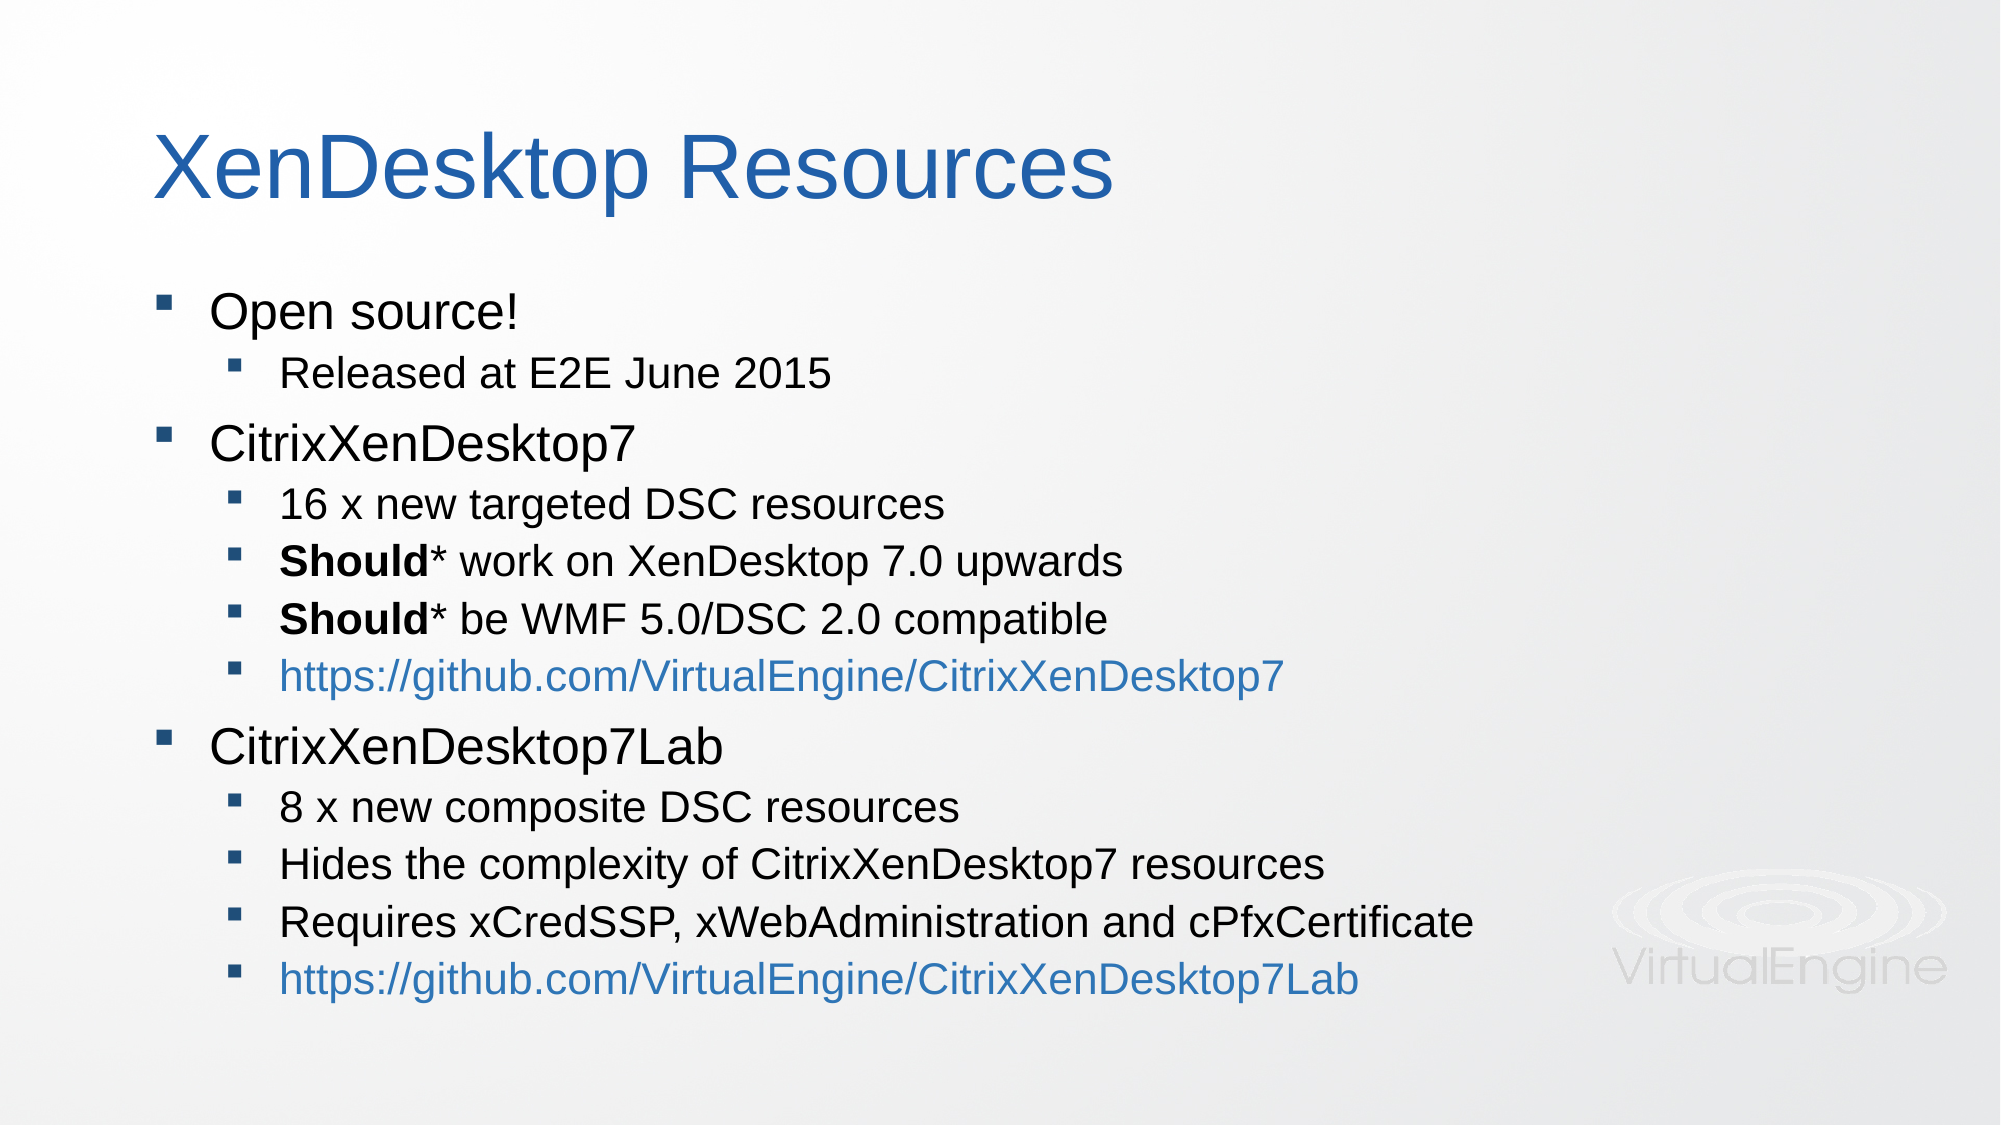

# XenDesktop Resources
Open source!
Released at E2E June 2015
CitrixXenDesktop7
16 x new targeted DSC resources
Should* work on XenDesktop 7.0 upwards
Should* be WMF 5.0/DSC 2.0 compatible
https://github.com/VirtualEngine/CitrixXenDesktop7
CitrixXenDesktop7Lab
8 x new composite DSC resources
Hides the complexity of CitrixXenDesktop7 resources
Requires xCredSSP, xWebAdministration and cPfxCertificate
https://github.com/VirtualEngine/CitrixXenDesktop7Lab